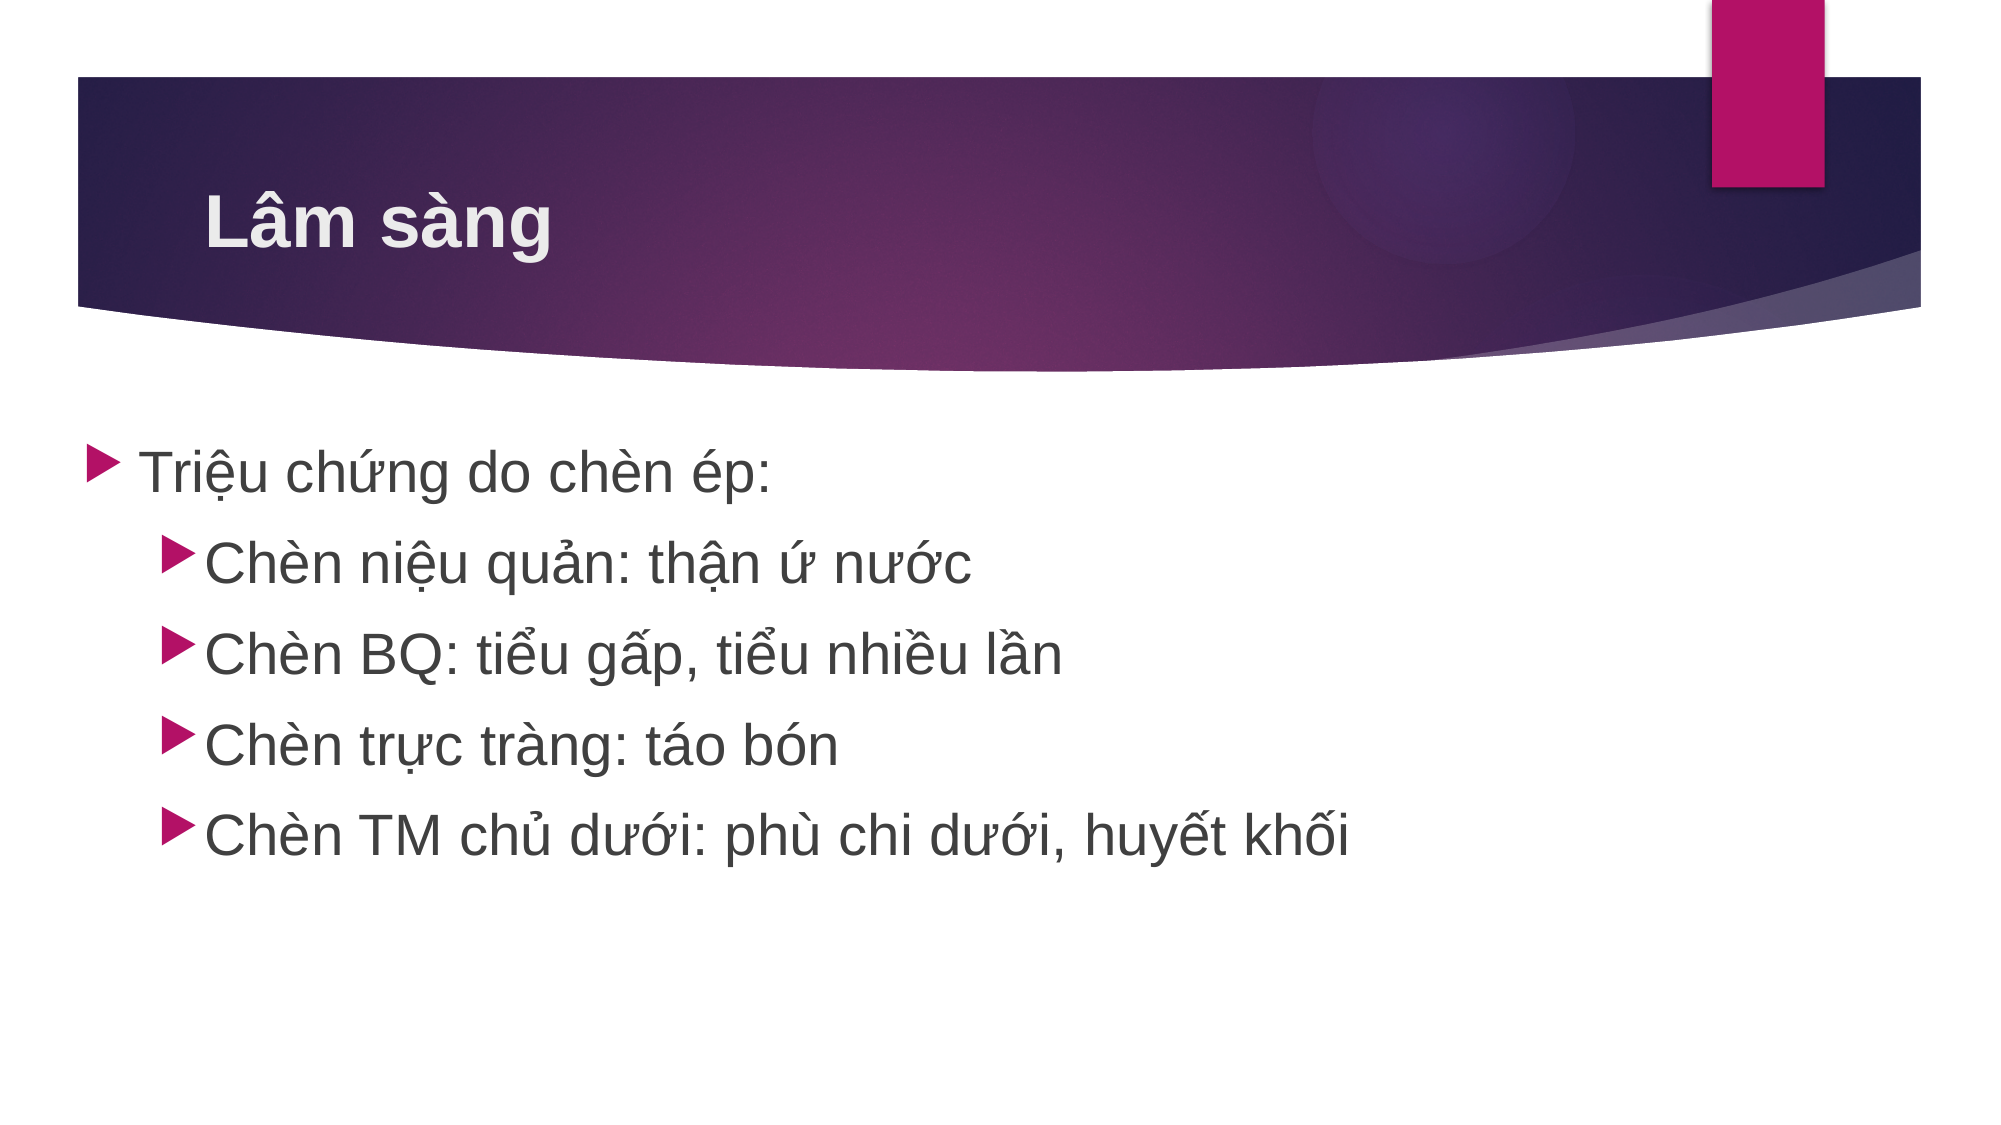

# Lâm sàng
Triệu chứng do chèn ép:
Chèn niệu quản: thận ứ nước
Chèn BQ: tiểu gấp, tiểu nhiều lần
Chèn trực tràng: táo bón
Chèn TM chủ dưới: phù chi dưới, huyết khối